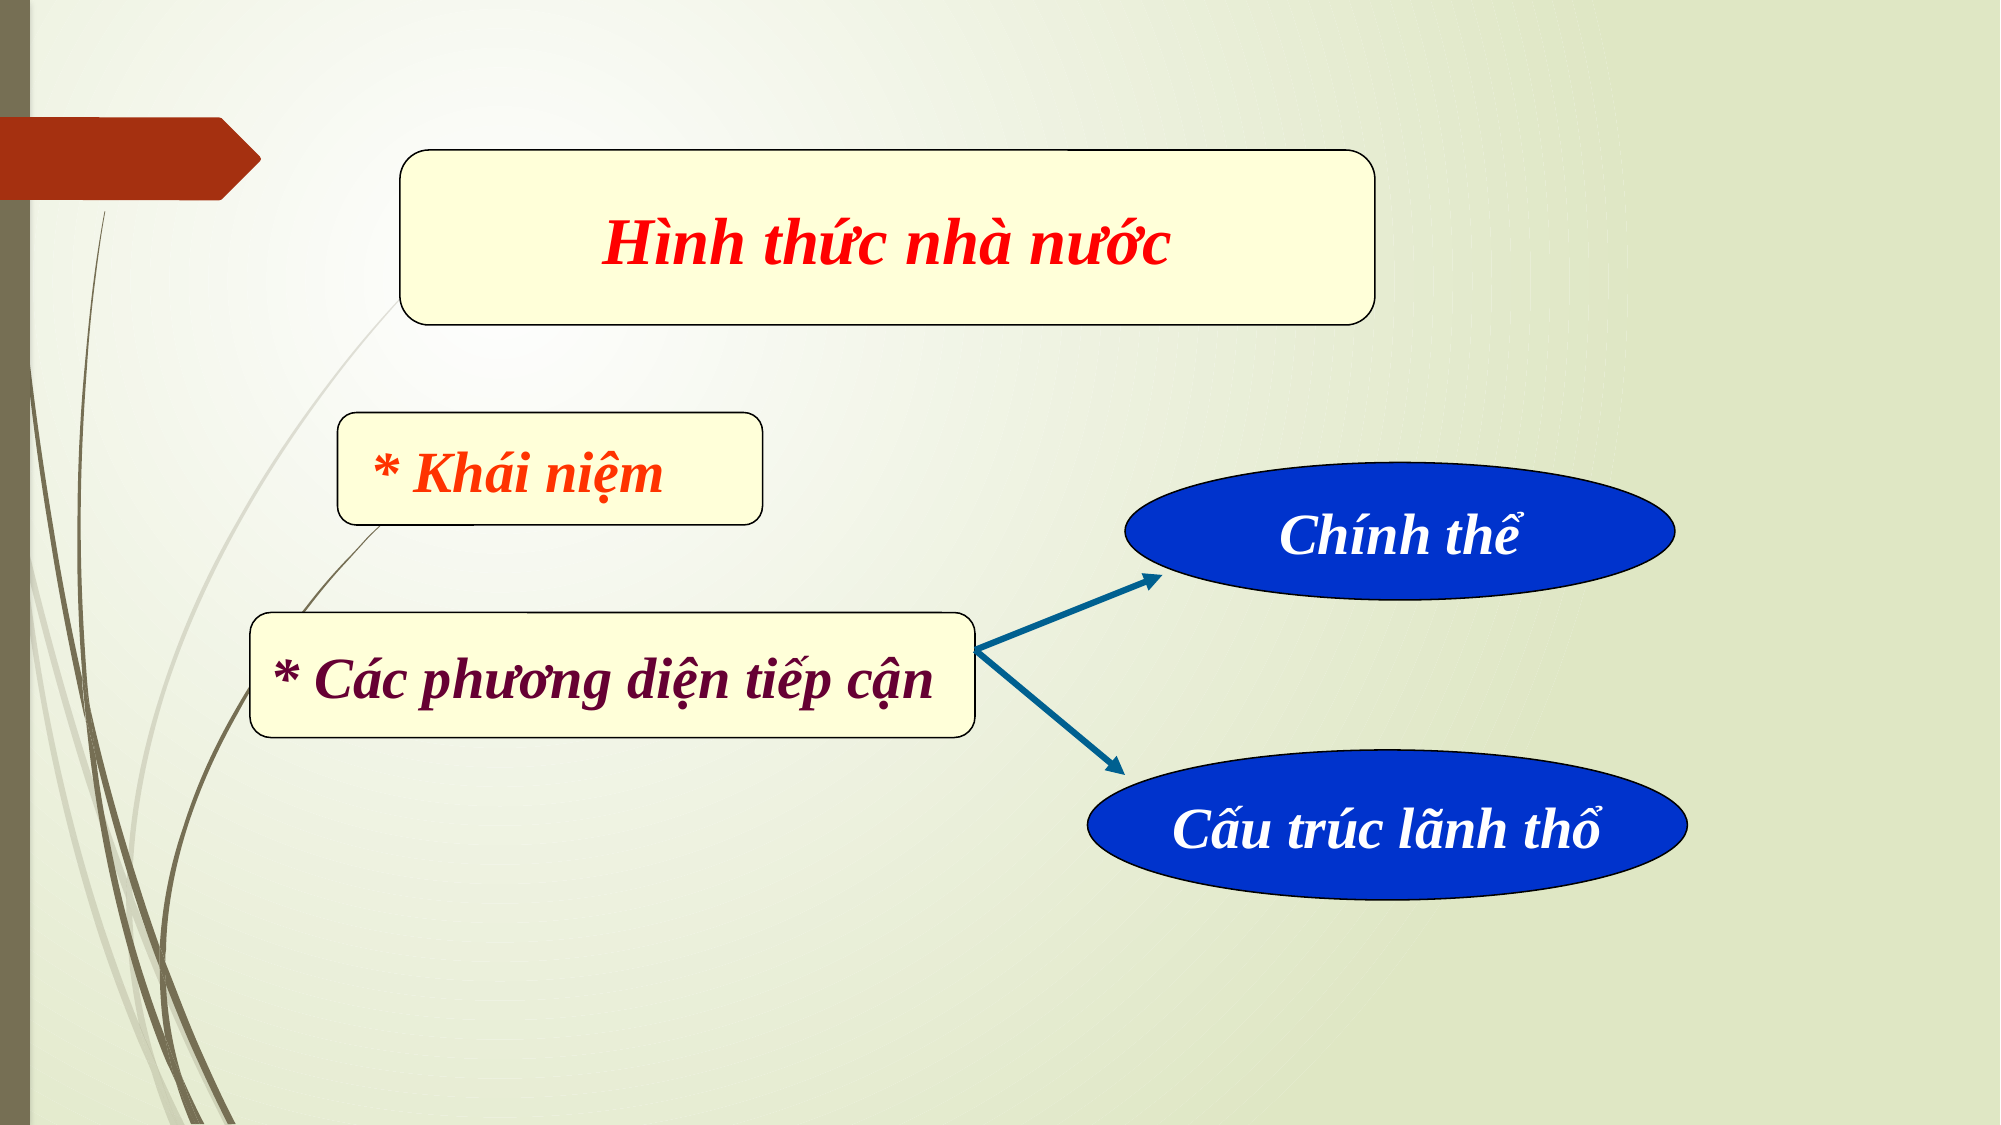

Hình thức nhà nước

 * Khái niệm
Chính thể

* Các phương diện tiếp cận

Cấu trúc lãnh thổ